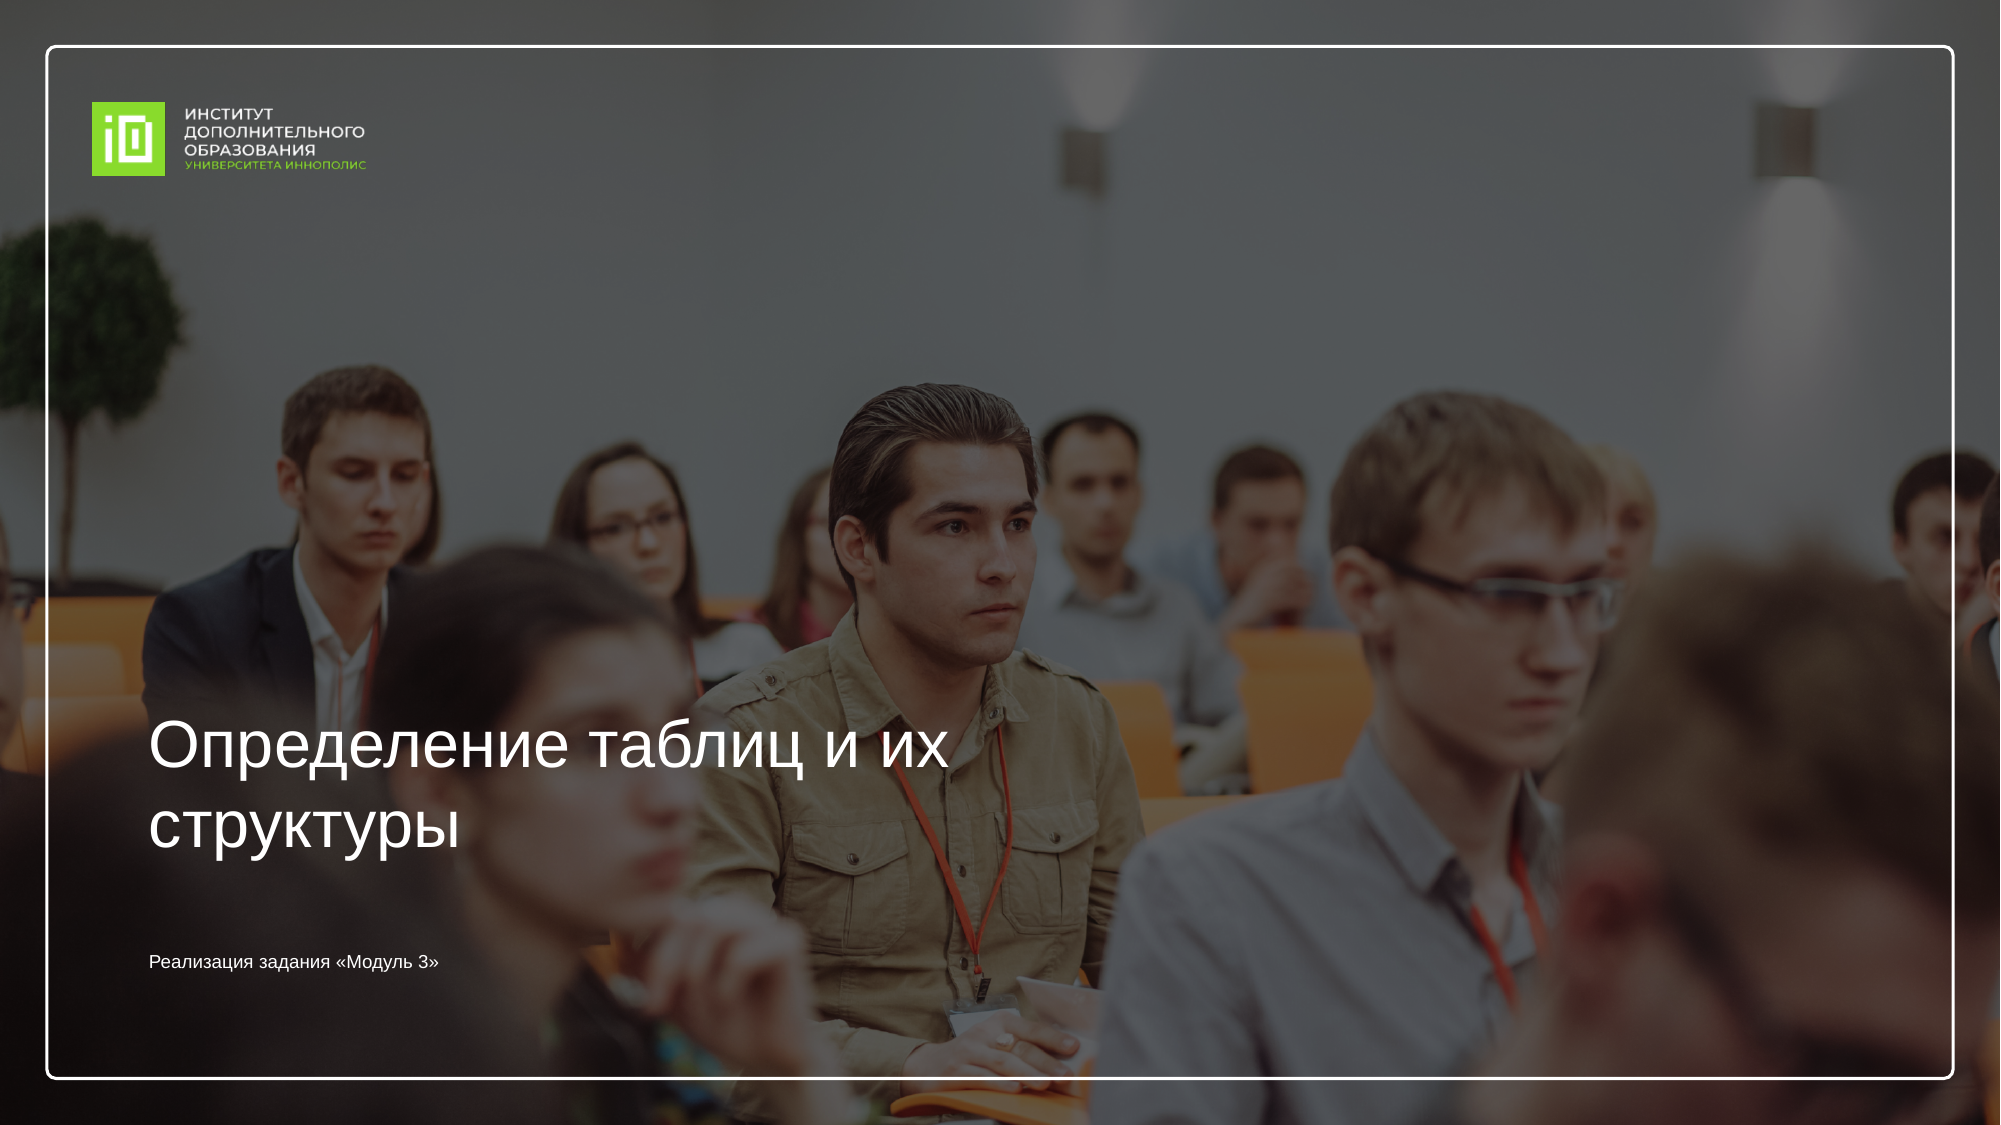

# Определение таблиц и их структуры
Реализация задания «Модуль 3»